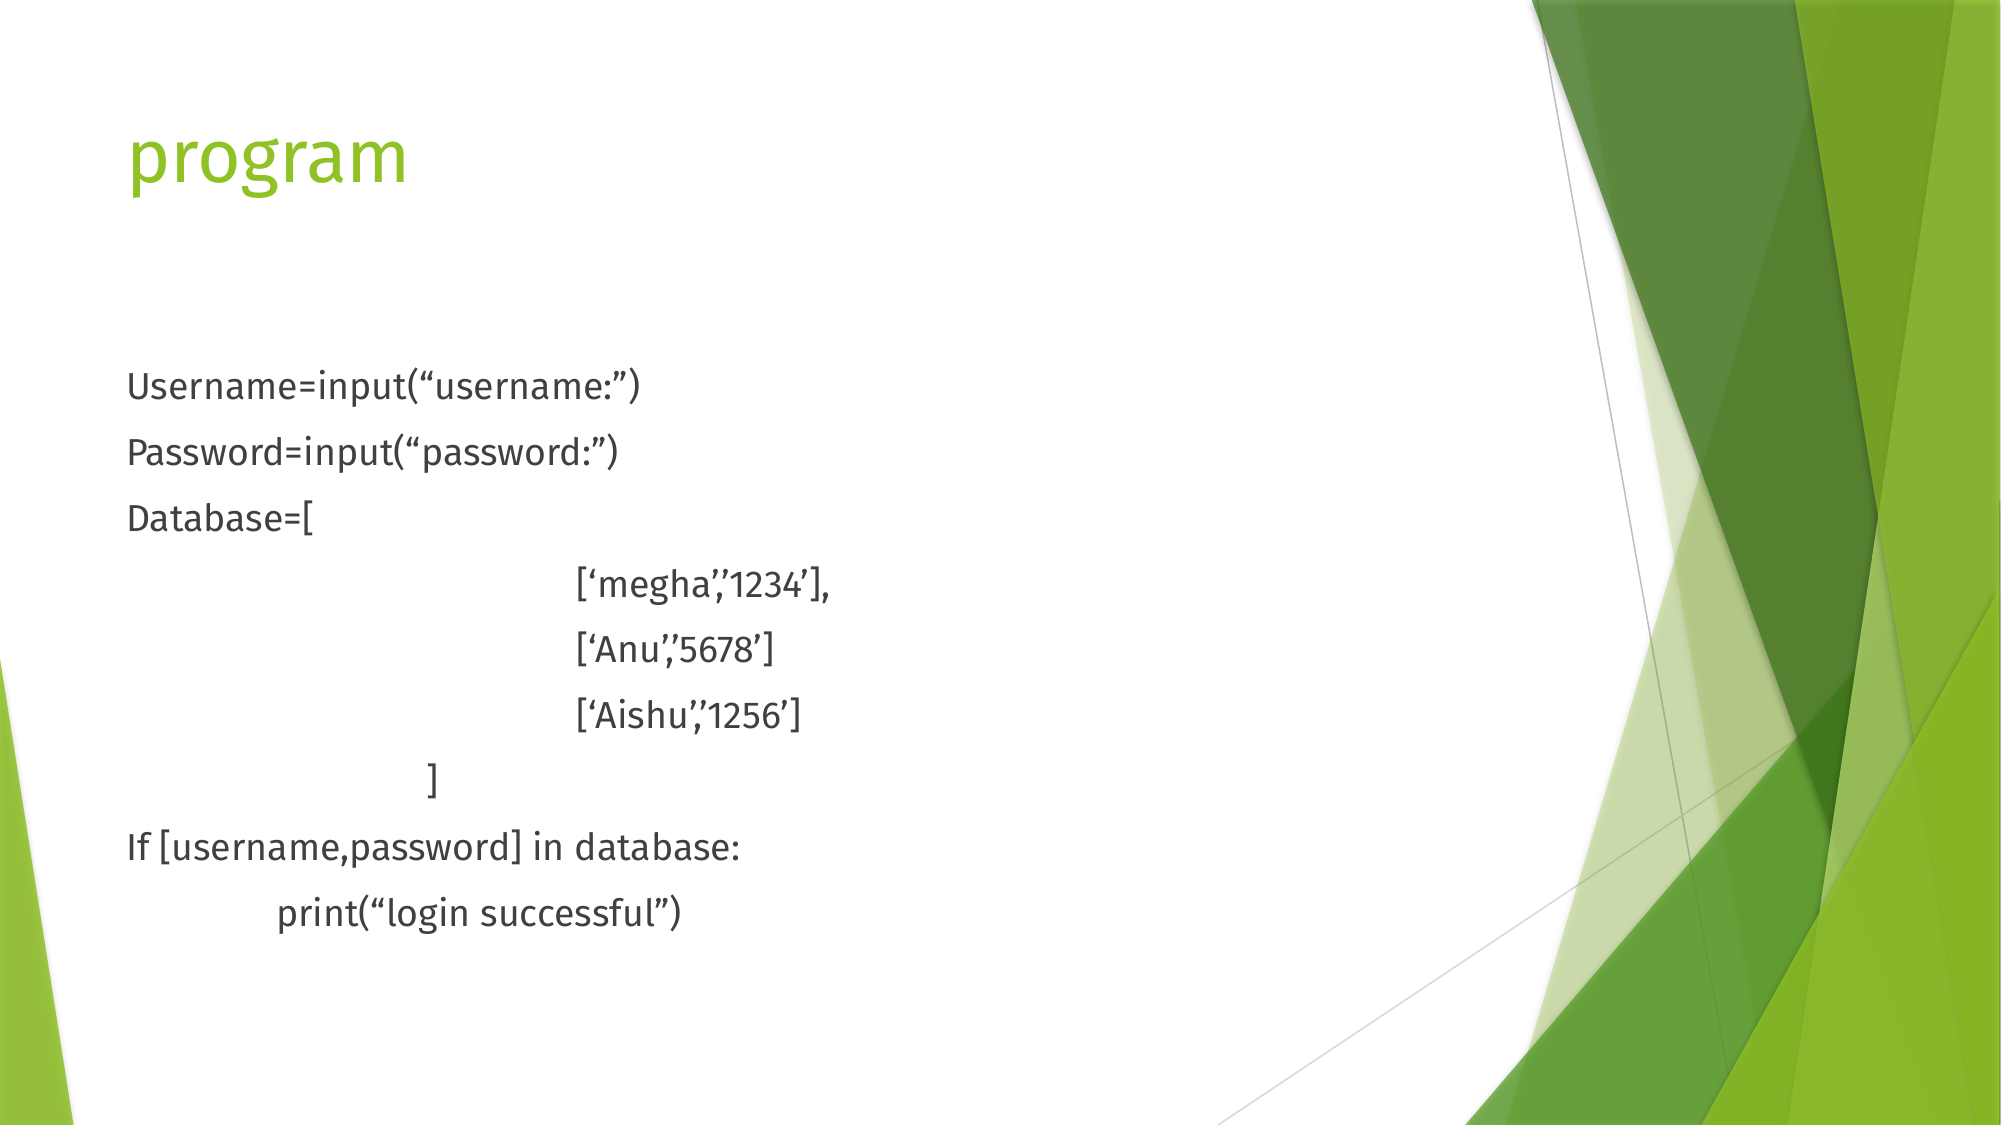

# program
Username=input(“username:”)
Password=input(“password:”)
Database=[
			[‘megha’,’1234’],
			[‘Anu’,’5678’]
			[‘Aishu’,’1256’]
		]
If [username,password] in database:
	print(“login successful”)